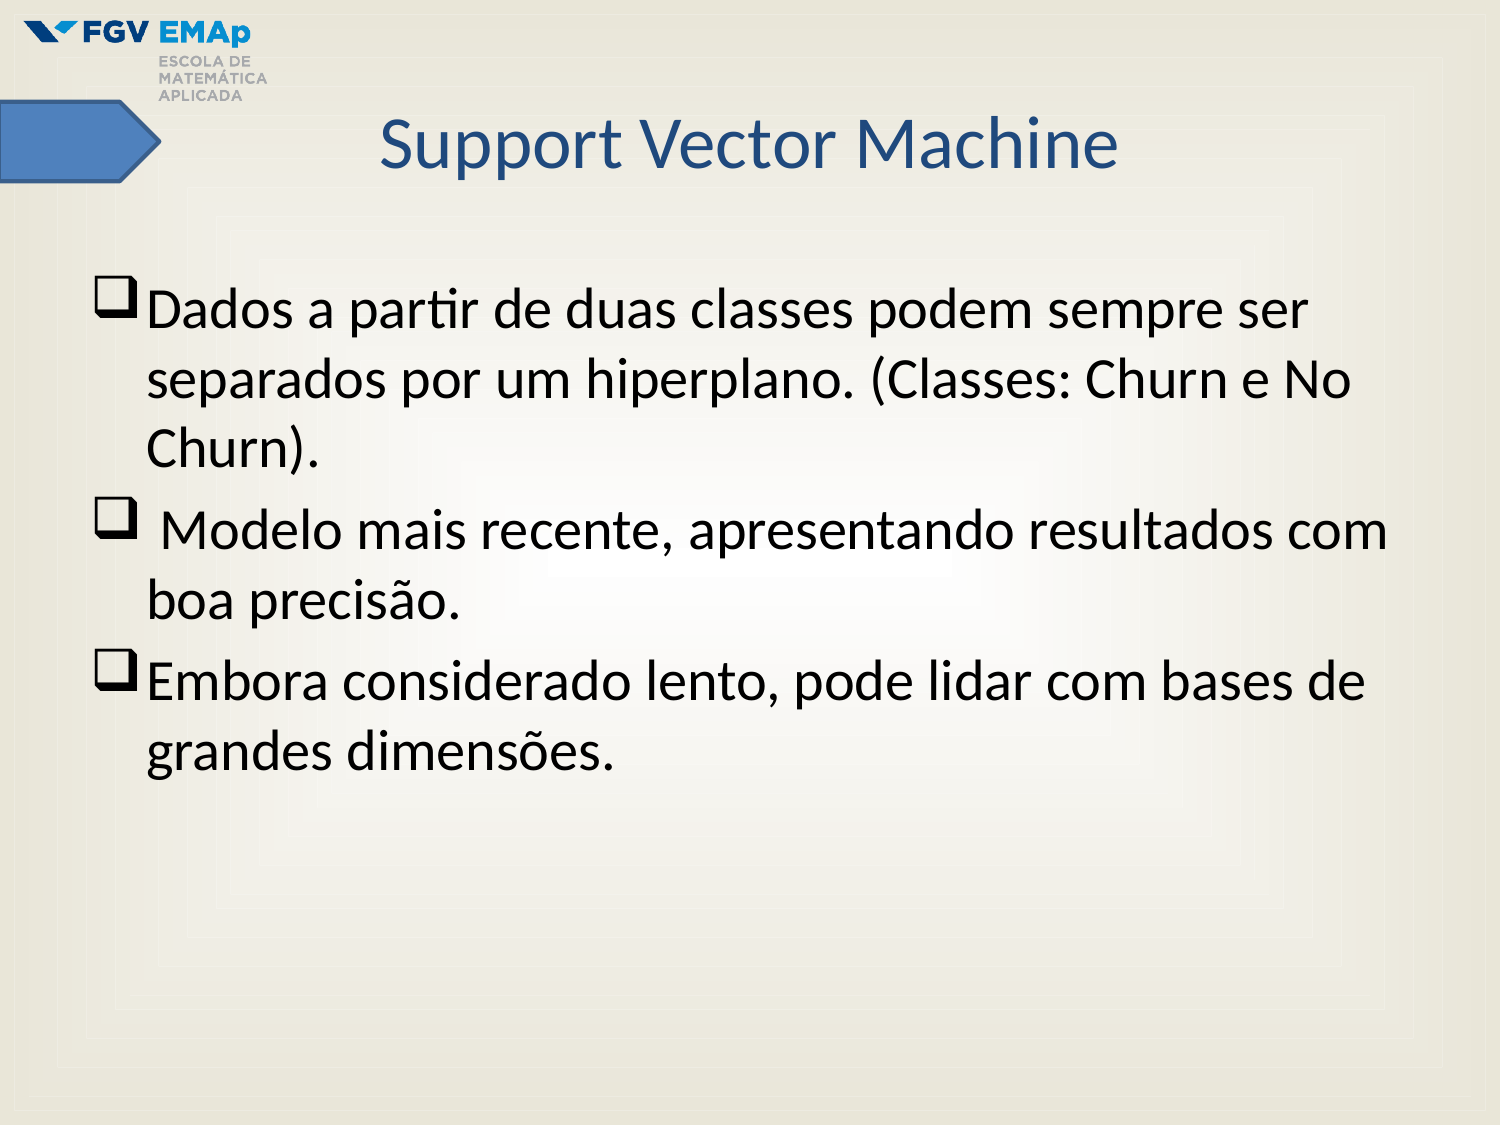

# Support Vector Machine
Dados a partir de duas classes podem sempre ser separados por um hiperplano. (Classes: Churn e No Churn).
 Modelo mais recente, apresentando resultados com boa precisão.
Embora considerado lento, pode lidar com bases de grandes dimensões.